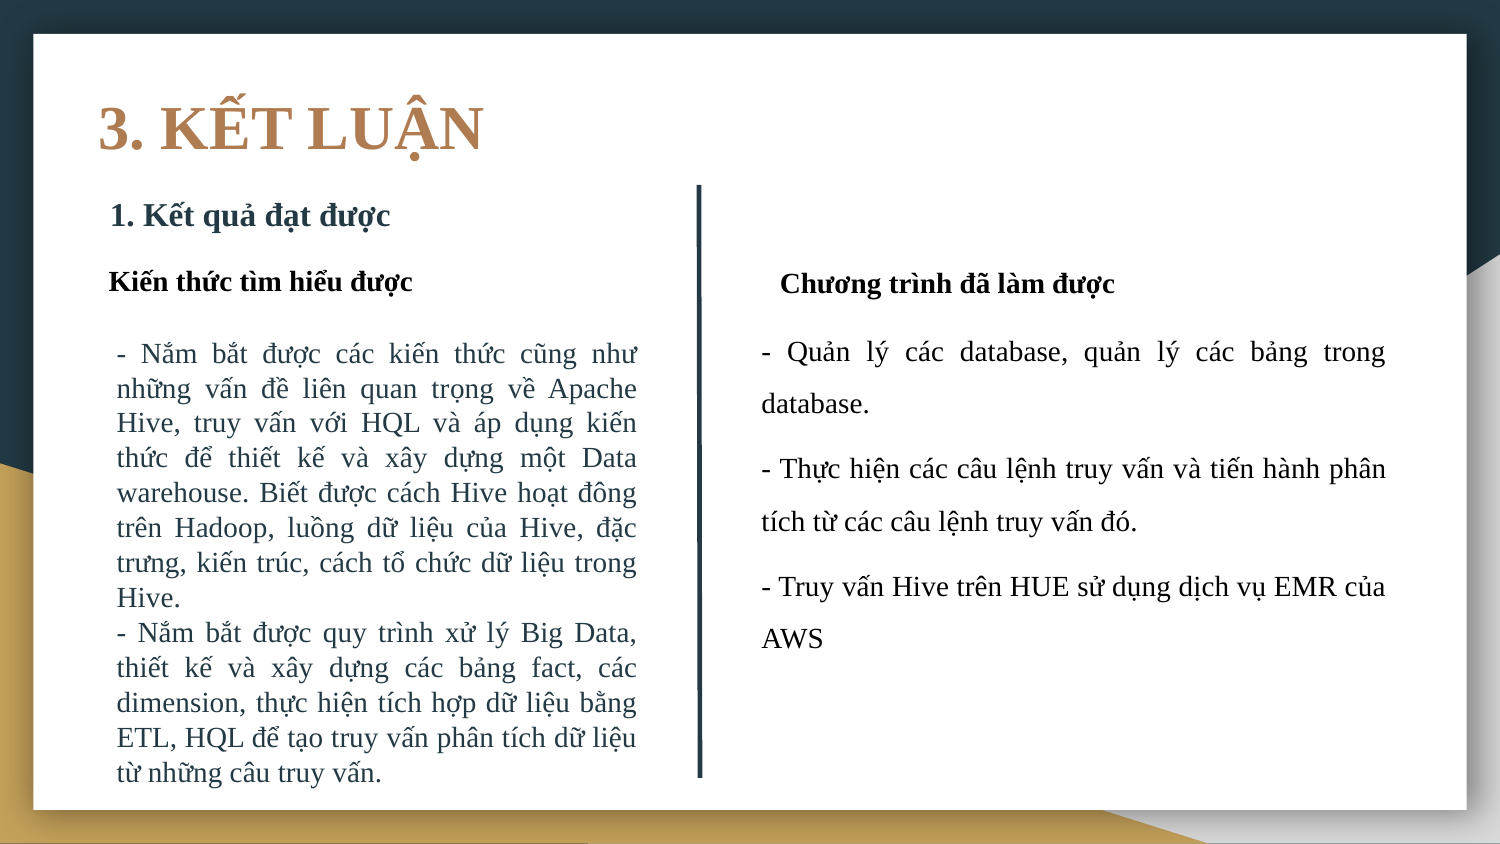

# 3. KẾT LUẬN
1. Kết quả đạt được
Kiến thức tìm hiểu được
Chương trình đã làm được
- Quản lý các database, quản lý các bảng trong database.
- Thực hiện các câu lệnh truy vấn và tiến hành phân tích từ các câu lệnh truy vấn đó.
- Truy vấn Hive trên HUE sử dụng dịch vụ EMR của AWS
- Nắm bắt được các kiến thức cũng như những vấn đề liên quan trọng về Apache Hive, truy vấn với HQL và áp dụng kiến thức để thiết kế và xây dựng một Data warehouse. Biết được cách Hive hoạt đông trên Hadoop, luồng dữ liệu của Hive, đặc trưng, kiến trúc, cách tổ chức dữ liệu trong Hive.
- Nắm bắt được quy trình xử lý Big Data, thiết kế và xây dựng các bảng fact, các dimension, thực hiện tích hợp dữ liệu bằng ETL, HQL để tạo truy vấn phân tích dữ liệu từ những câu truy vấn.